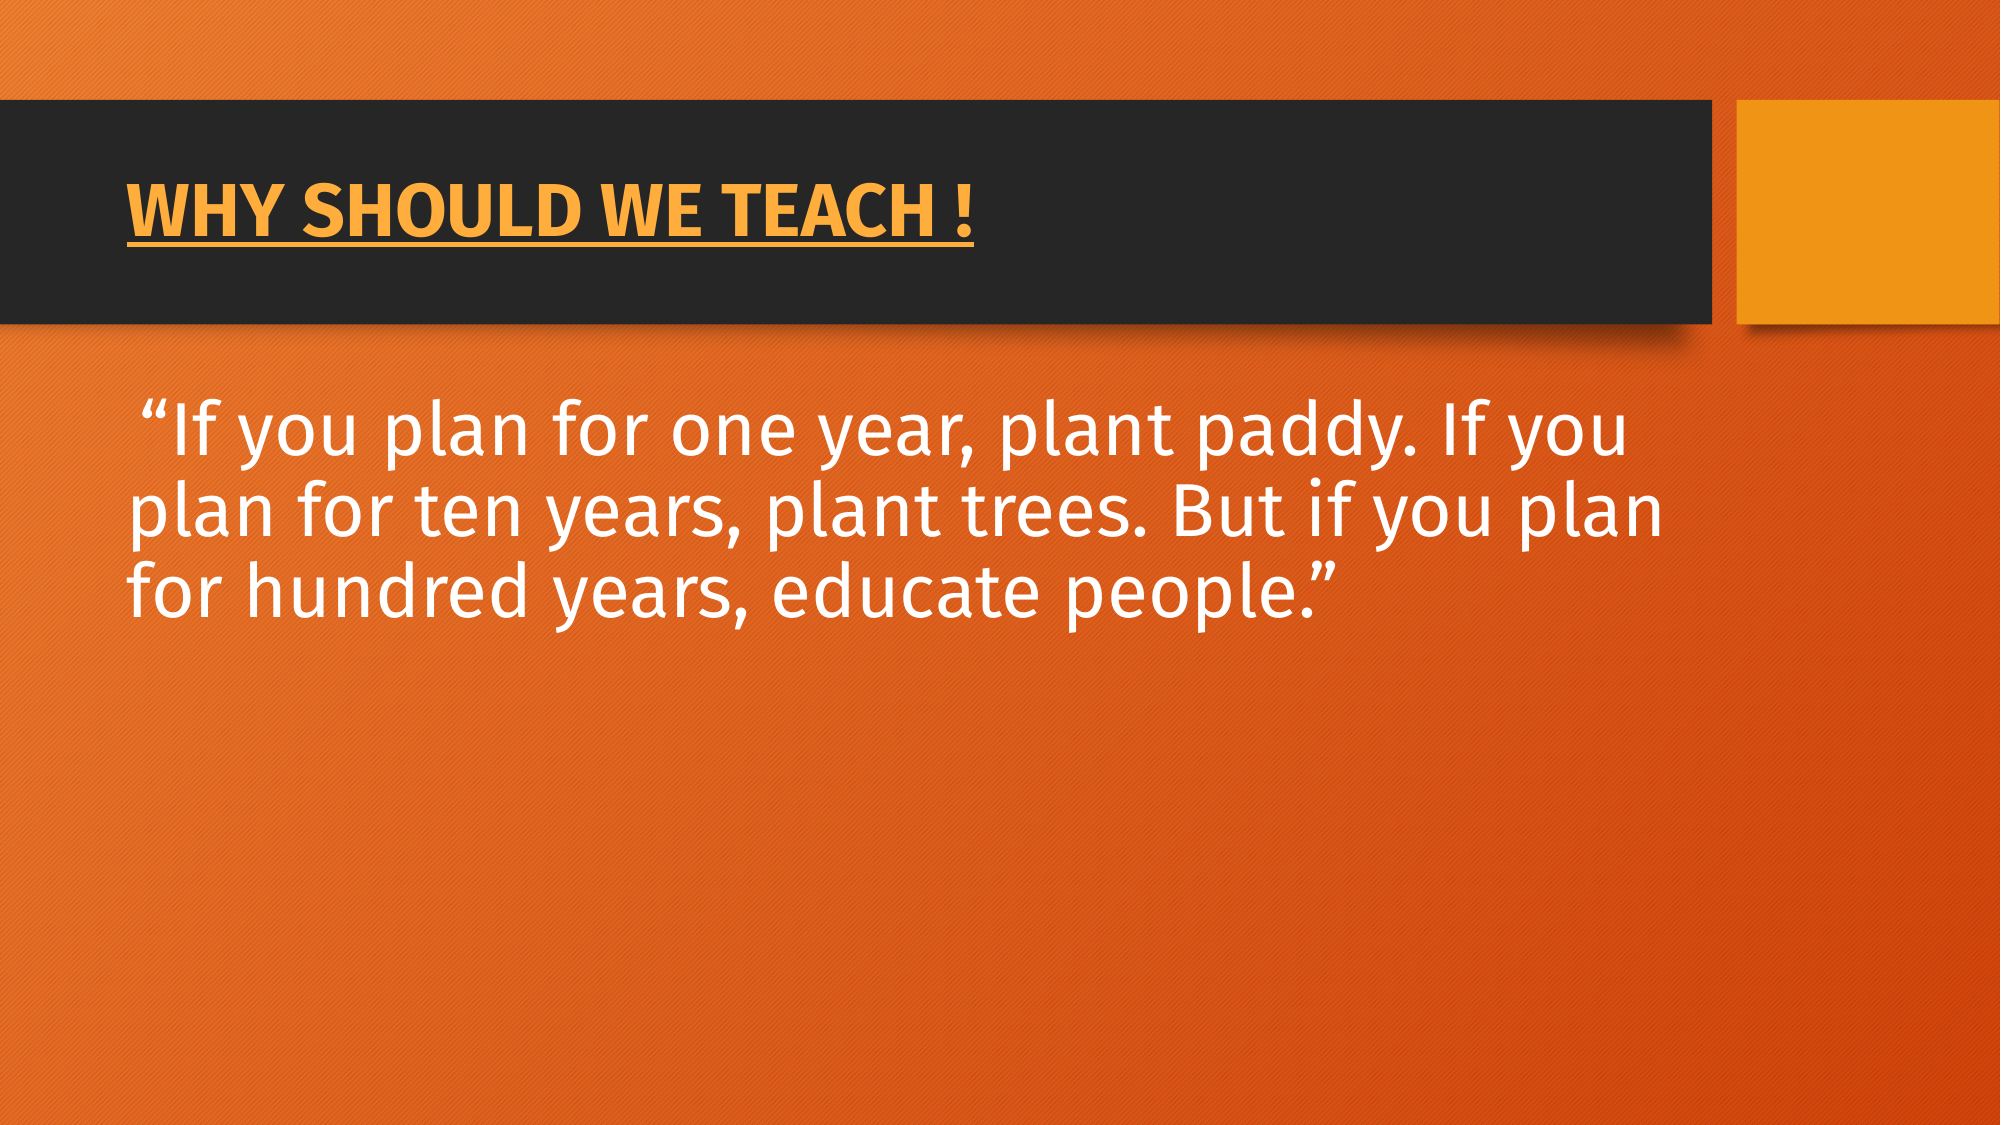

# WHY SHOULD WE TEACH !
 “If you plan for one year, plant paddy. If you plan for ten years, plant trees. But if you plan for hundred years, educate people.”